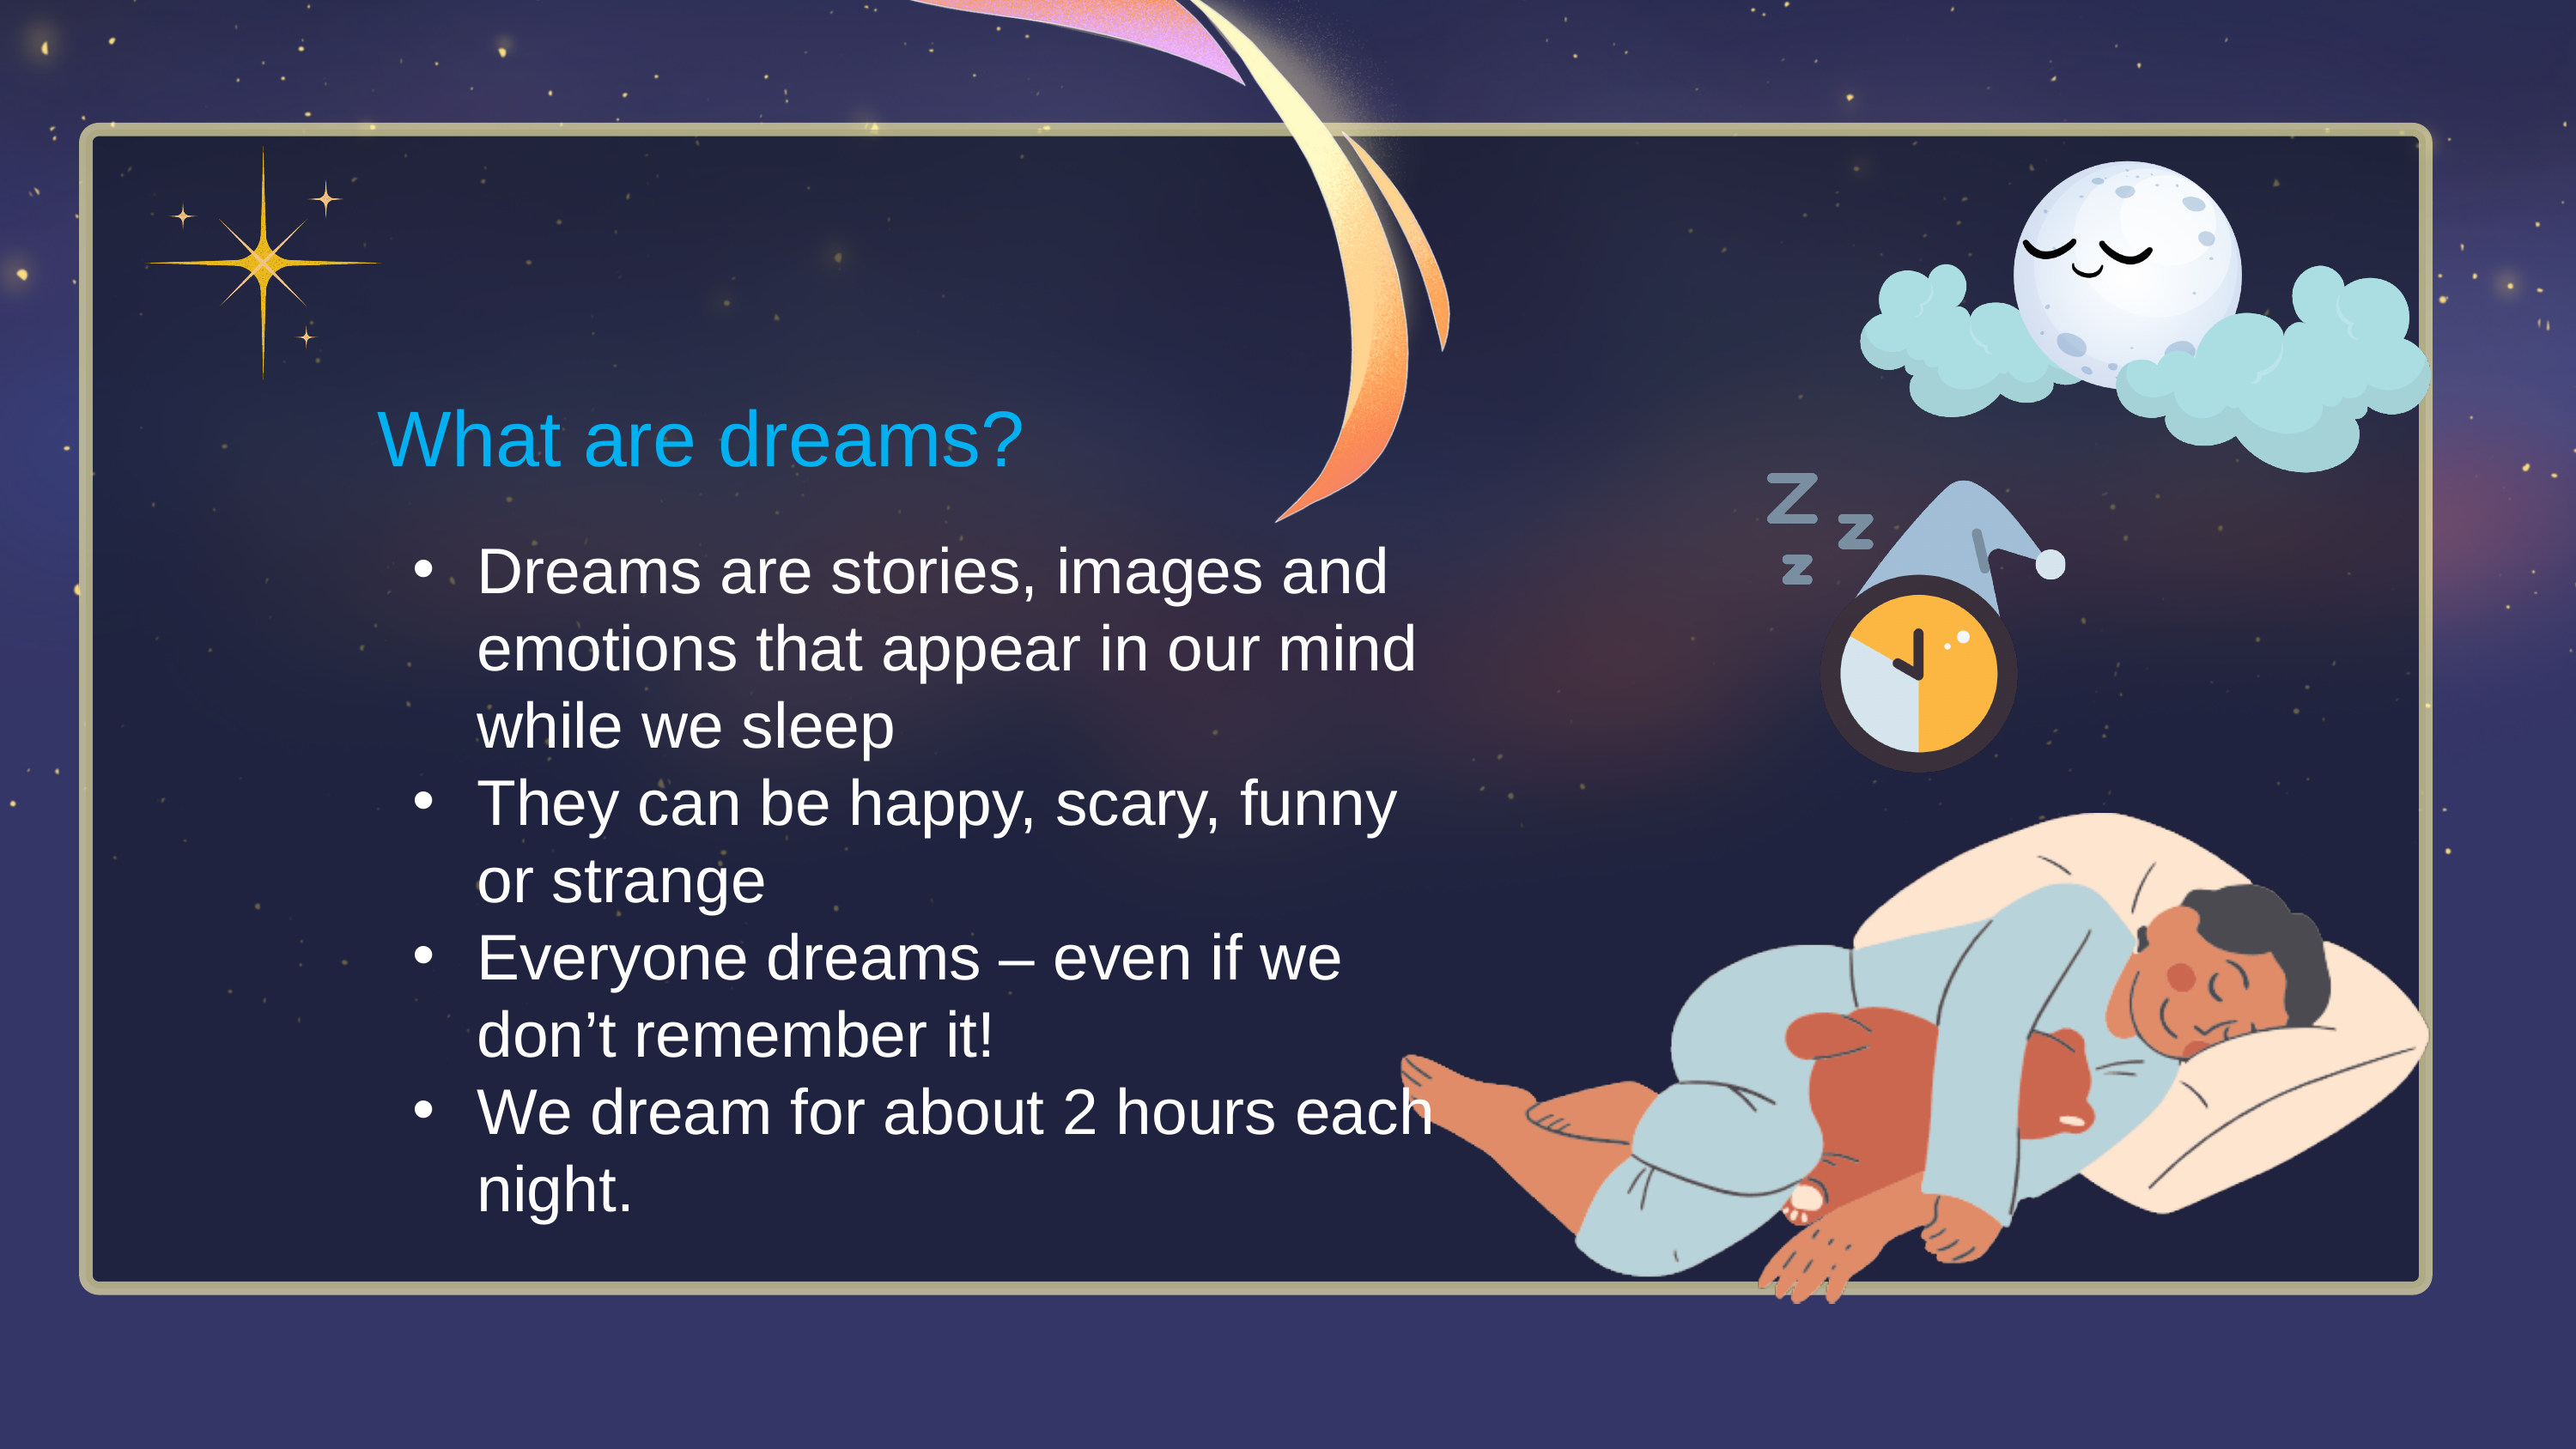

What are dreams?

Dreams are stories, images and emotions that appear in our mind while we sleep
They can be happy, scary, funny or strange
Everyone dreams – even if we don’t remember it!
We dream for about 2 hours each night.